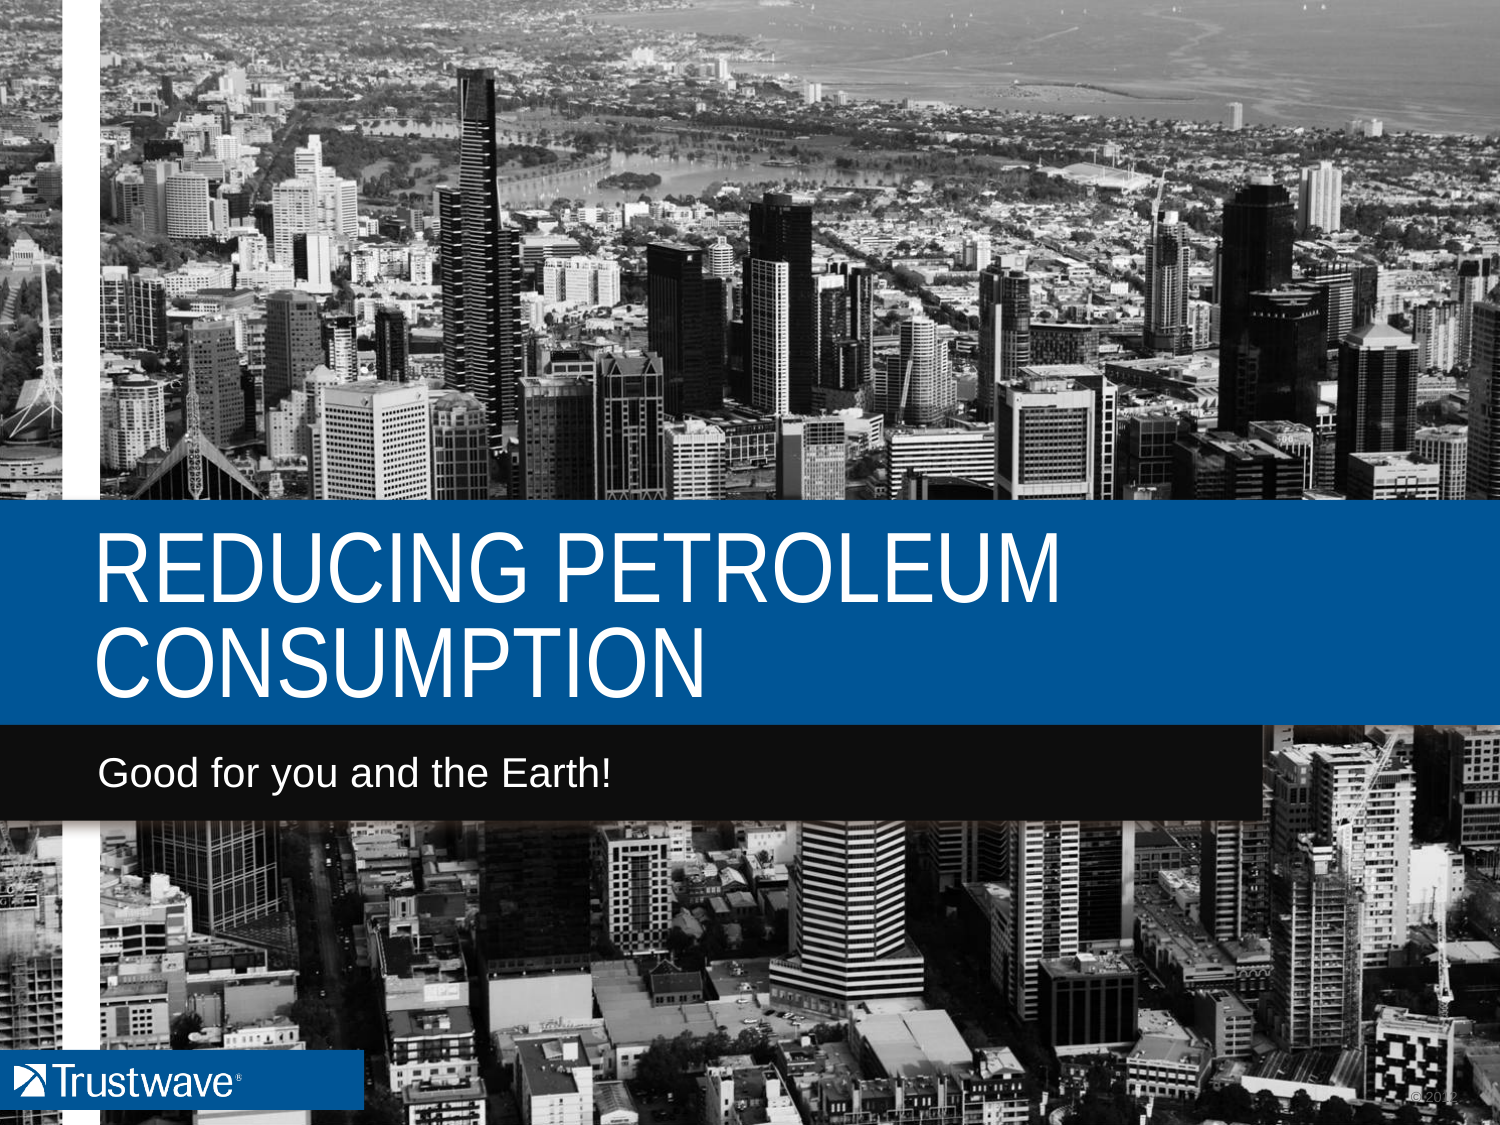

# Reducing petroleum consumption
Good for you and the Earth!